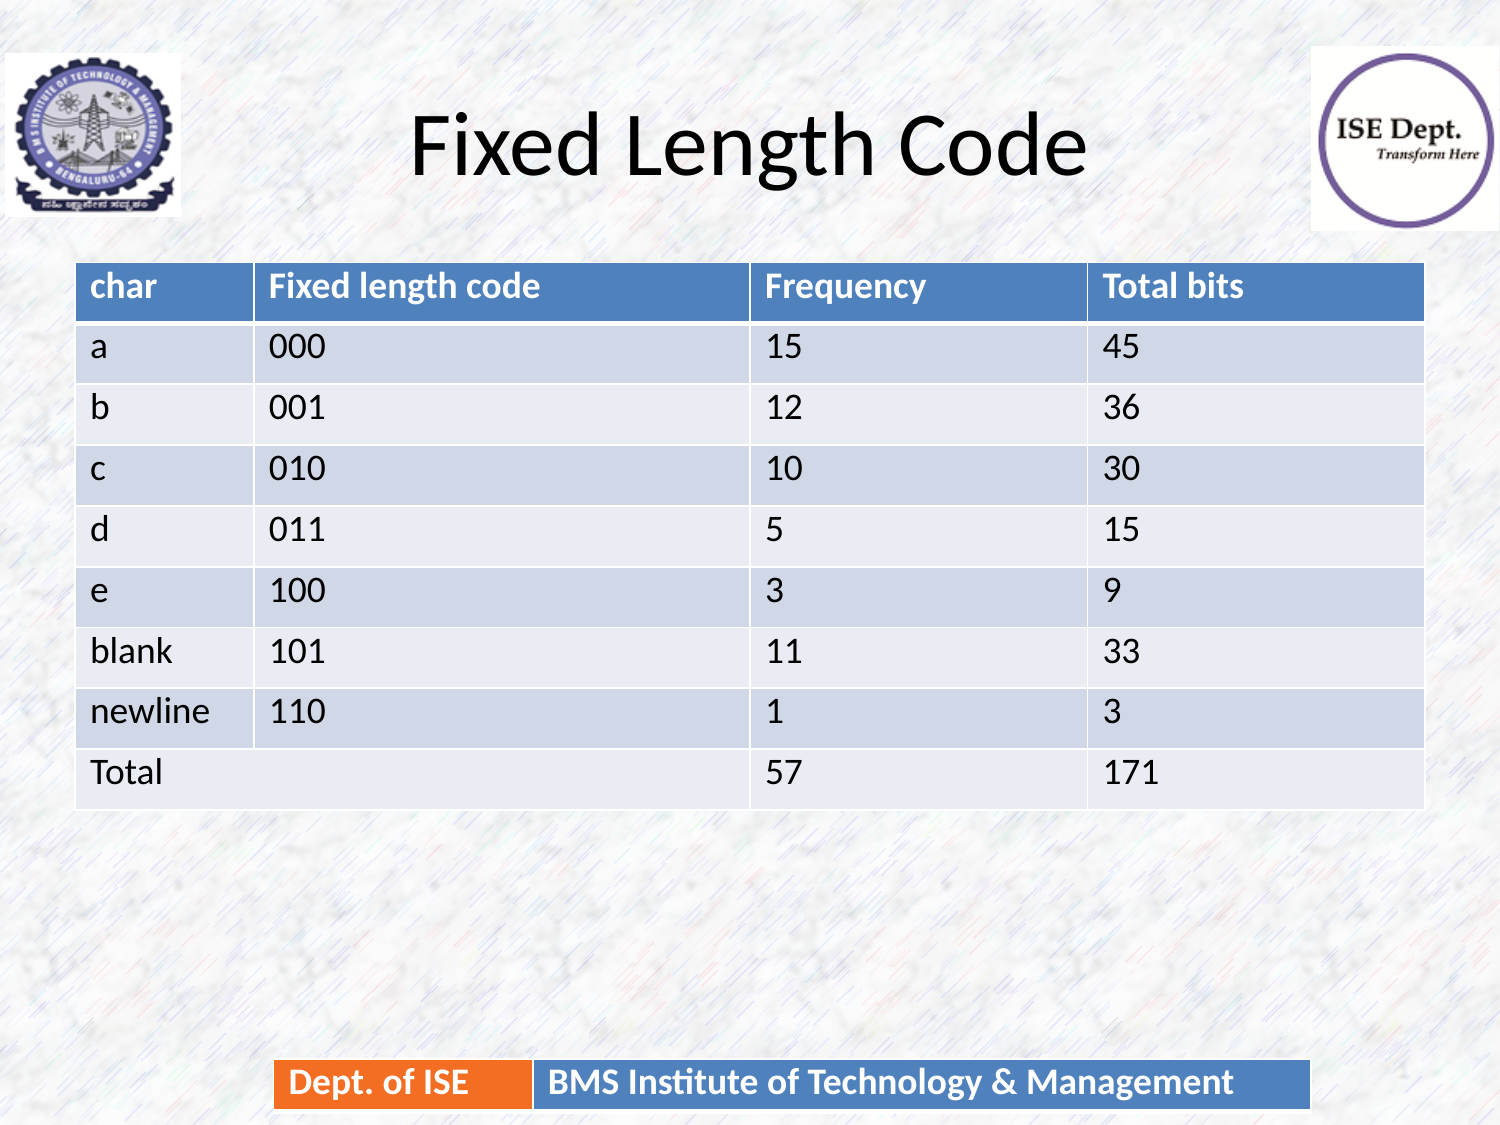

# Fixed Length Code
| char | Fixed length code | Frequency | Total bits |
| --- | --- | --- | --- |
| a | 000 | 15 | 45 |
| b | 001 | 12 | 36 |
| c | 010 | 10 | 30 |
| d | 011 | 5 | 15 |
| e | 100 | 3 | 9 |
| blank | 101 | 11 | 33 |
| newline | 110 | 1 | 3 |
| Total |  | 57 | 171 |
47